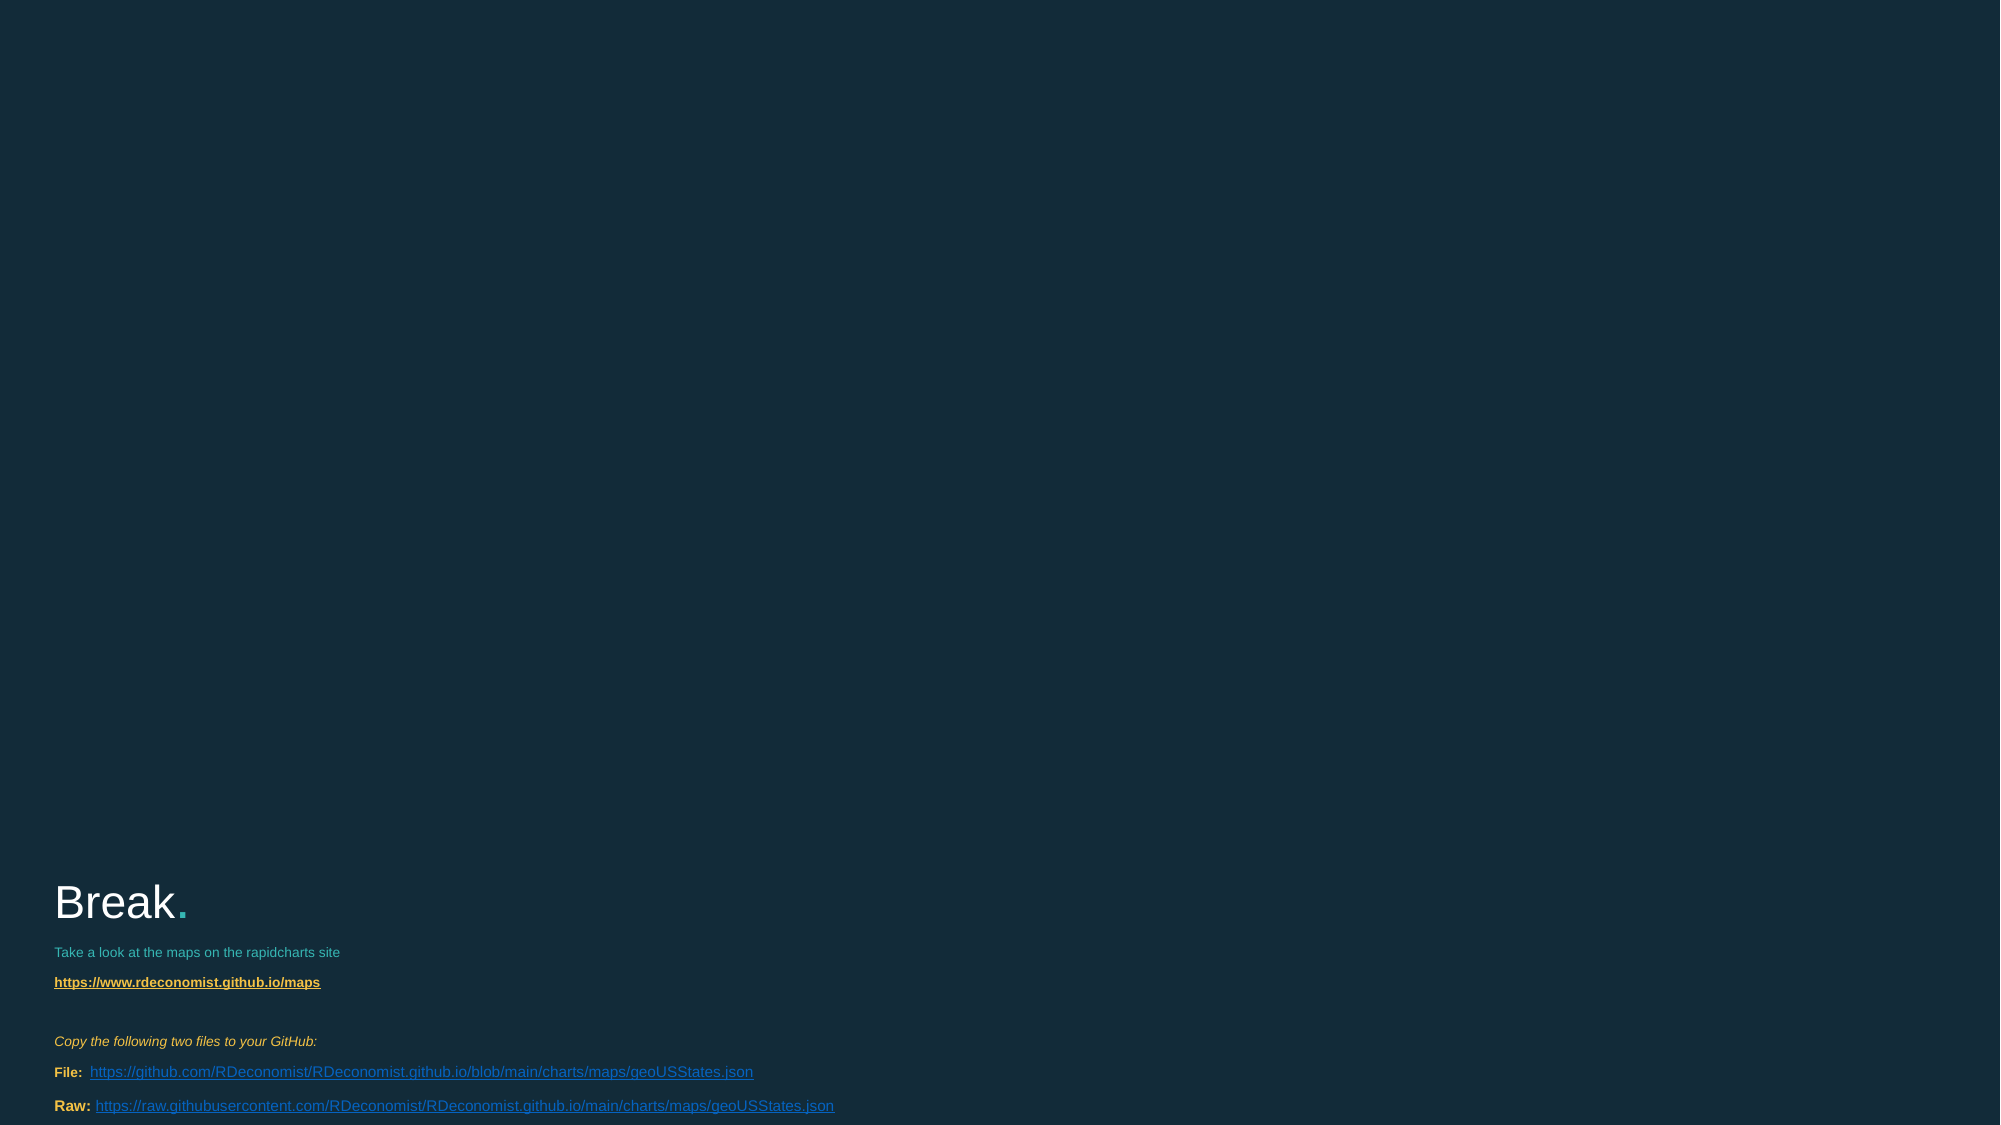

# Break. Take a look at the maps on the rapidcharts site https://www.rdeconomist.github.io/maps Copy the following two files to your GitHub: File:  https://github.com/RDeconomist/RDeconomist.github.io/blob/main/charts/maps/geoUSStates.json Raw: https://raw.githubusercontent.com/RDeconomist/RDeconomist.github.io/main/charts/maps/geoUSStates.json File:  https://github.com/RDeconomist/RDeconomist.github.io/blob/main/charts/maps/dataUSstatesCrimeWide.csv Raw: https://raw.githubusercontent.com/RDeconomist/RDeconomist.github.io/main/charts/maps/dataUSstatesCrimeWide.csv